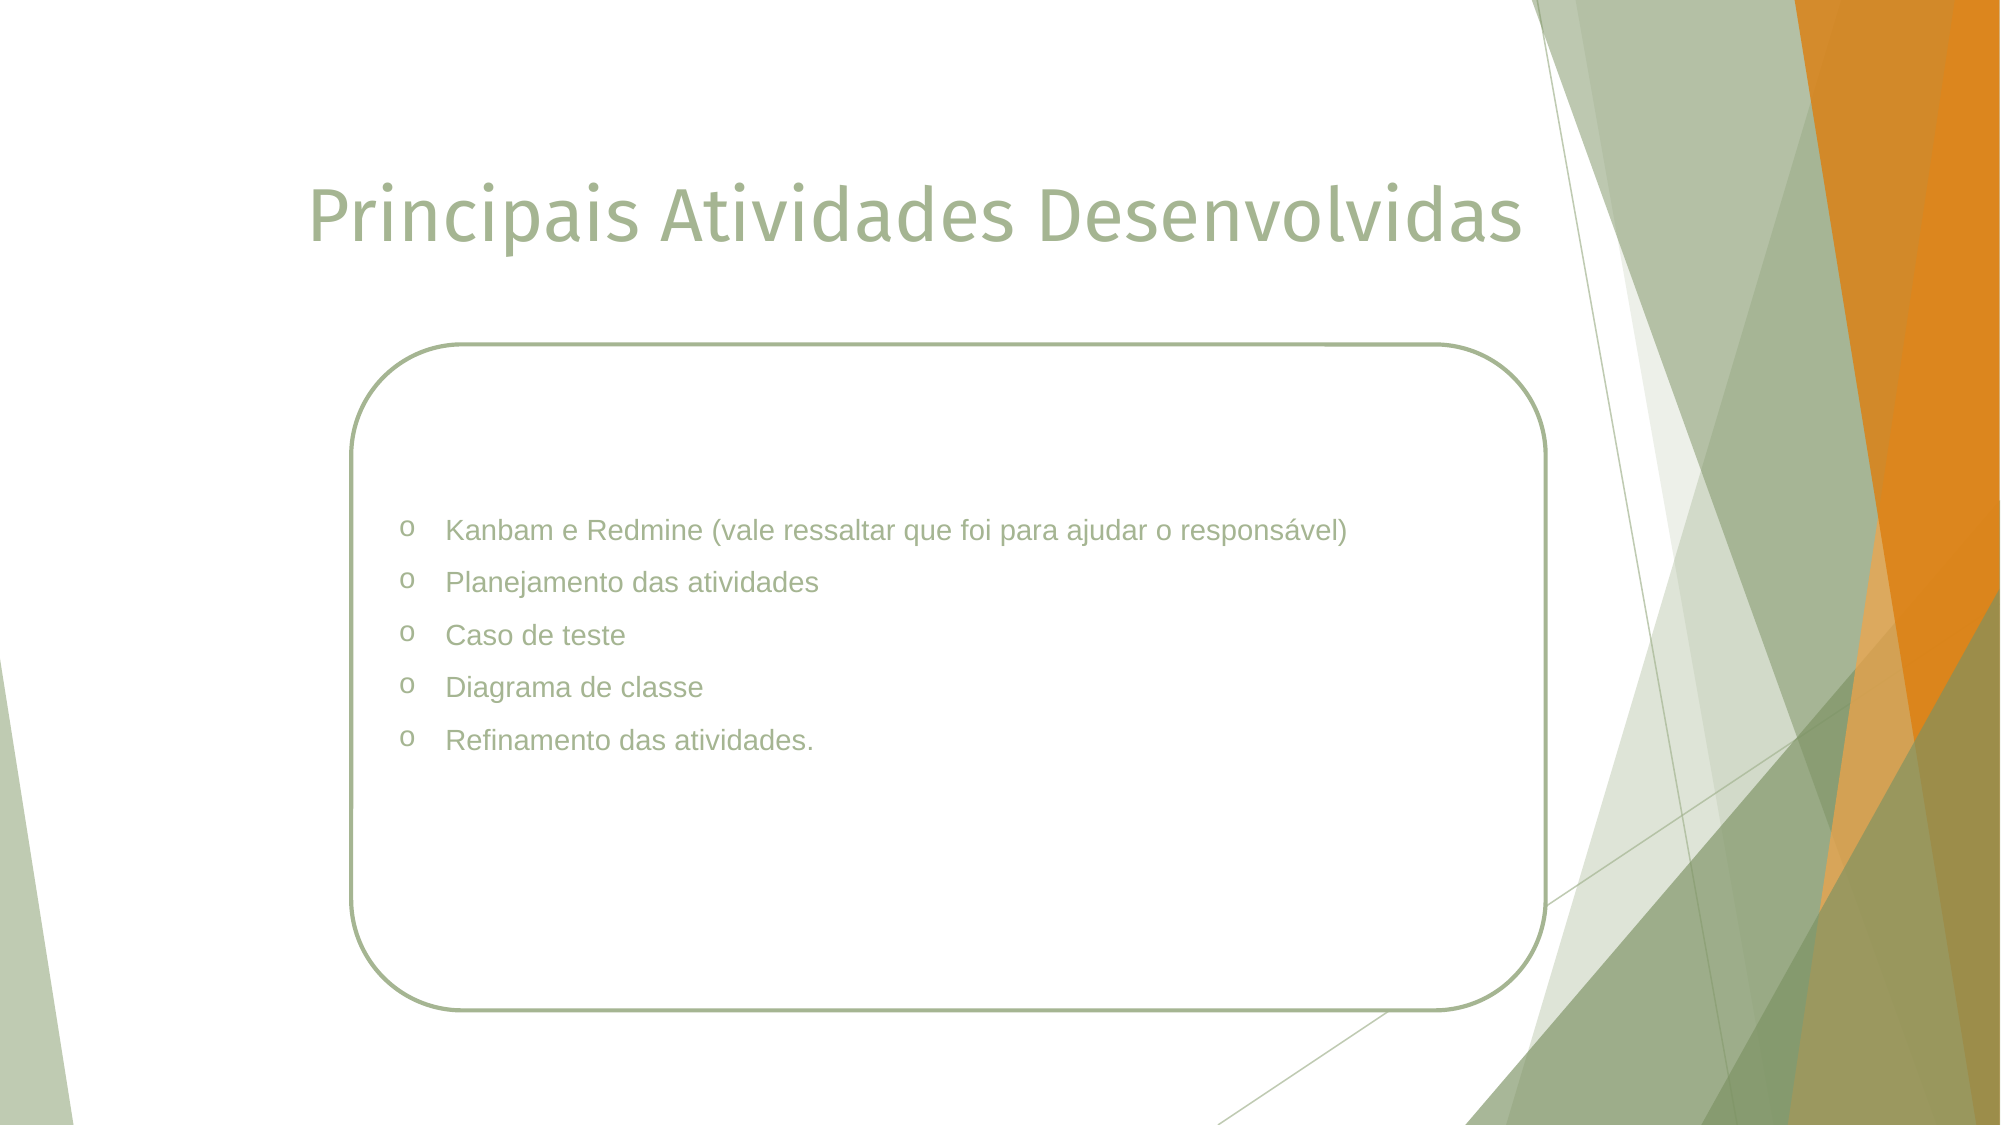

# Principais Atividades Desenvolvidas
Kanbam e Redmine (vale ressaltar que foi para ajudar o responsável)
Planejamento das atividades
Caso de teste
Diagrama de classe
Refinamento das atividades.